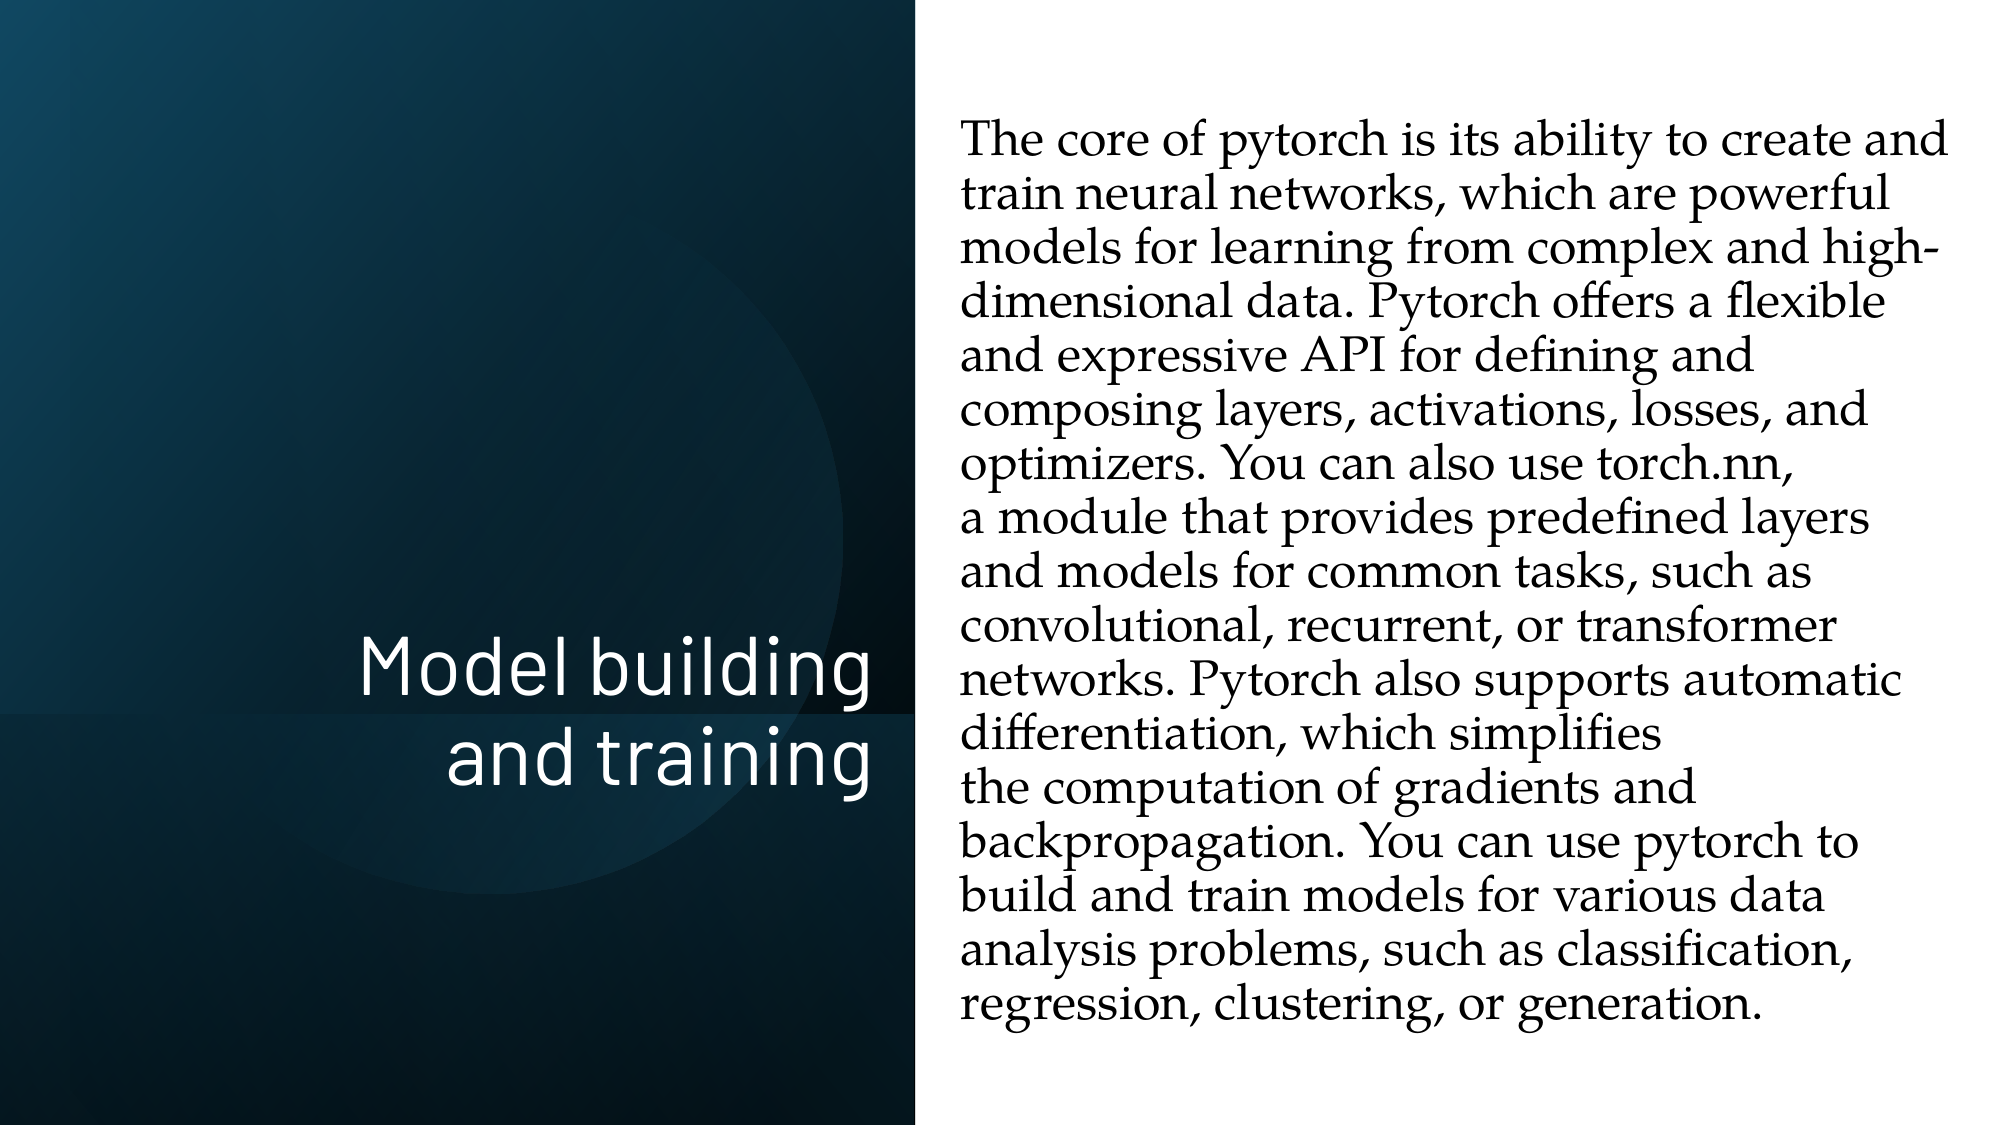

The core of pytorch is its ability to create and train neural networks, which are powerful models for learning from complex and high-dimensional data. Pytorch offers a flexible and expressive API for defining and composing layers, activations, losses, and optimizers. You can also use torch.nn, a module that provides predefined layers and models for common tasks, such as convolutional, recurrent, or transformer networks. Pytorch also supports automatic differentiation, which simplifies the computation of gradients and backpropagation. You can use pytorch to build and train models for various data analysis problems, such as classification, regression, clustering, or generation.

# Model building and training